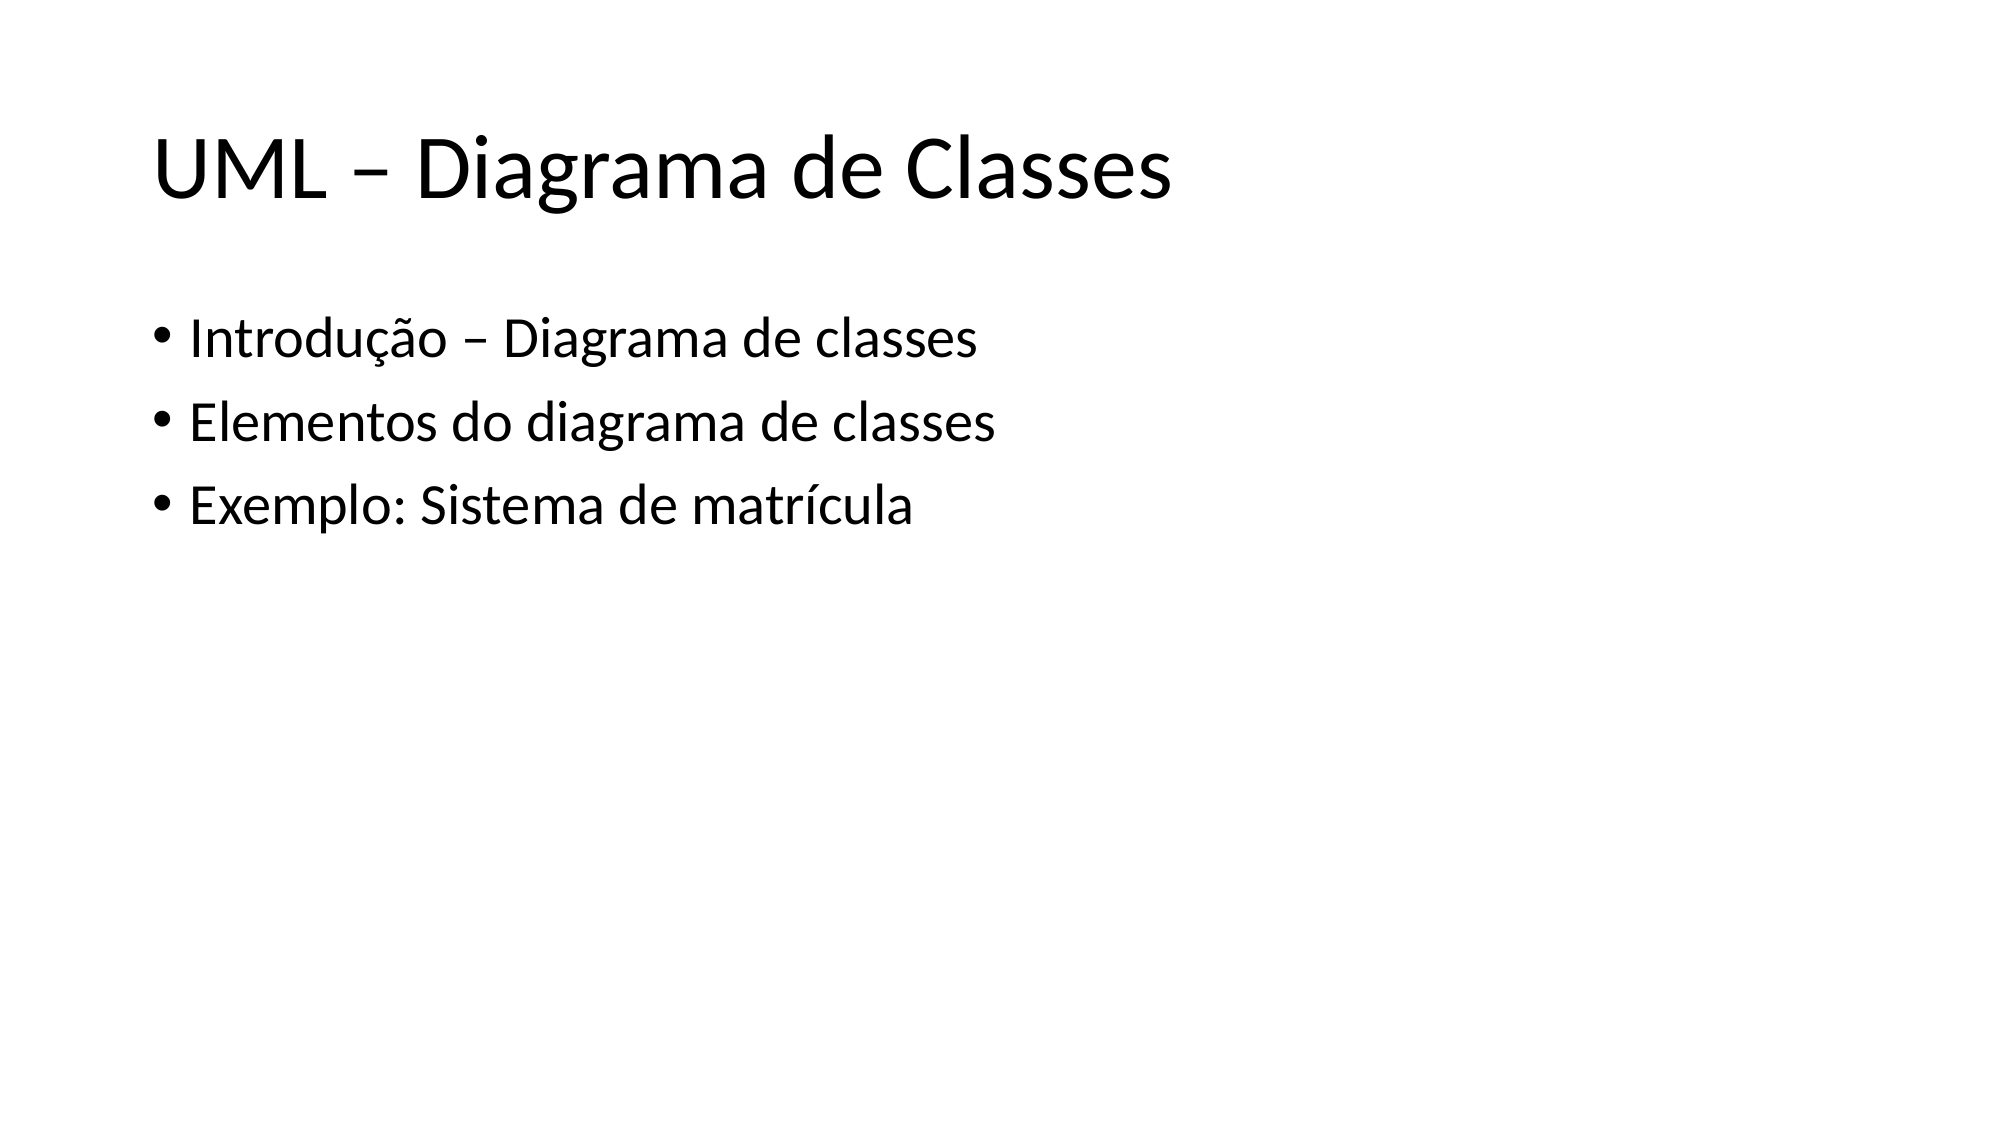

# UML – Diagrama de Classes
Introdução – Diagrama de classes
Elementos do diagrama de classes
Exemplo: Sistema de matrícula